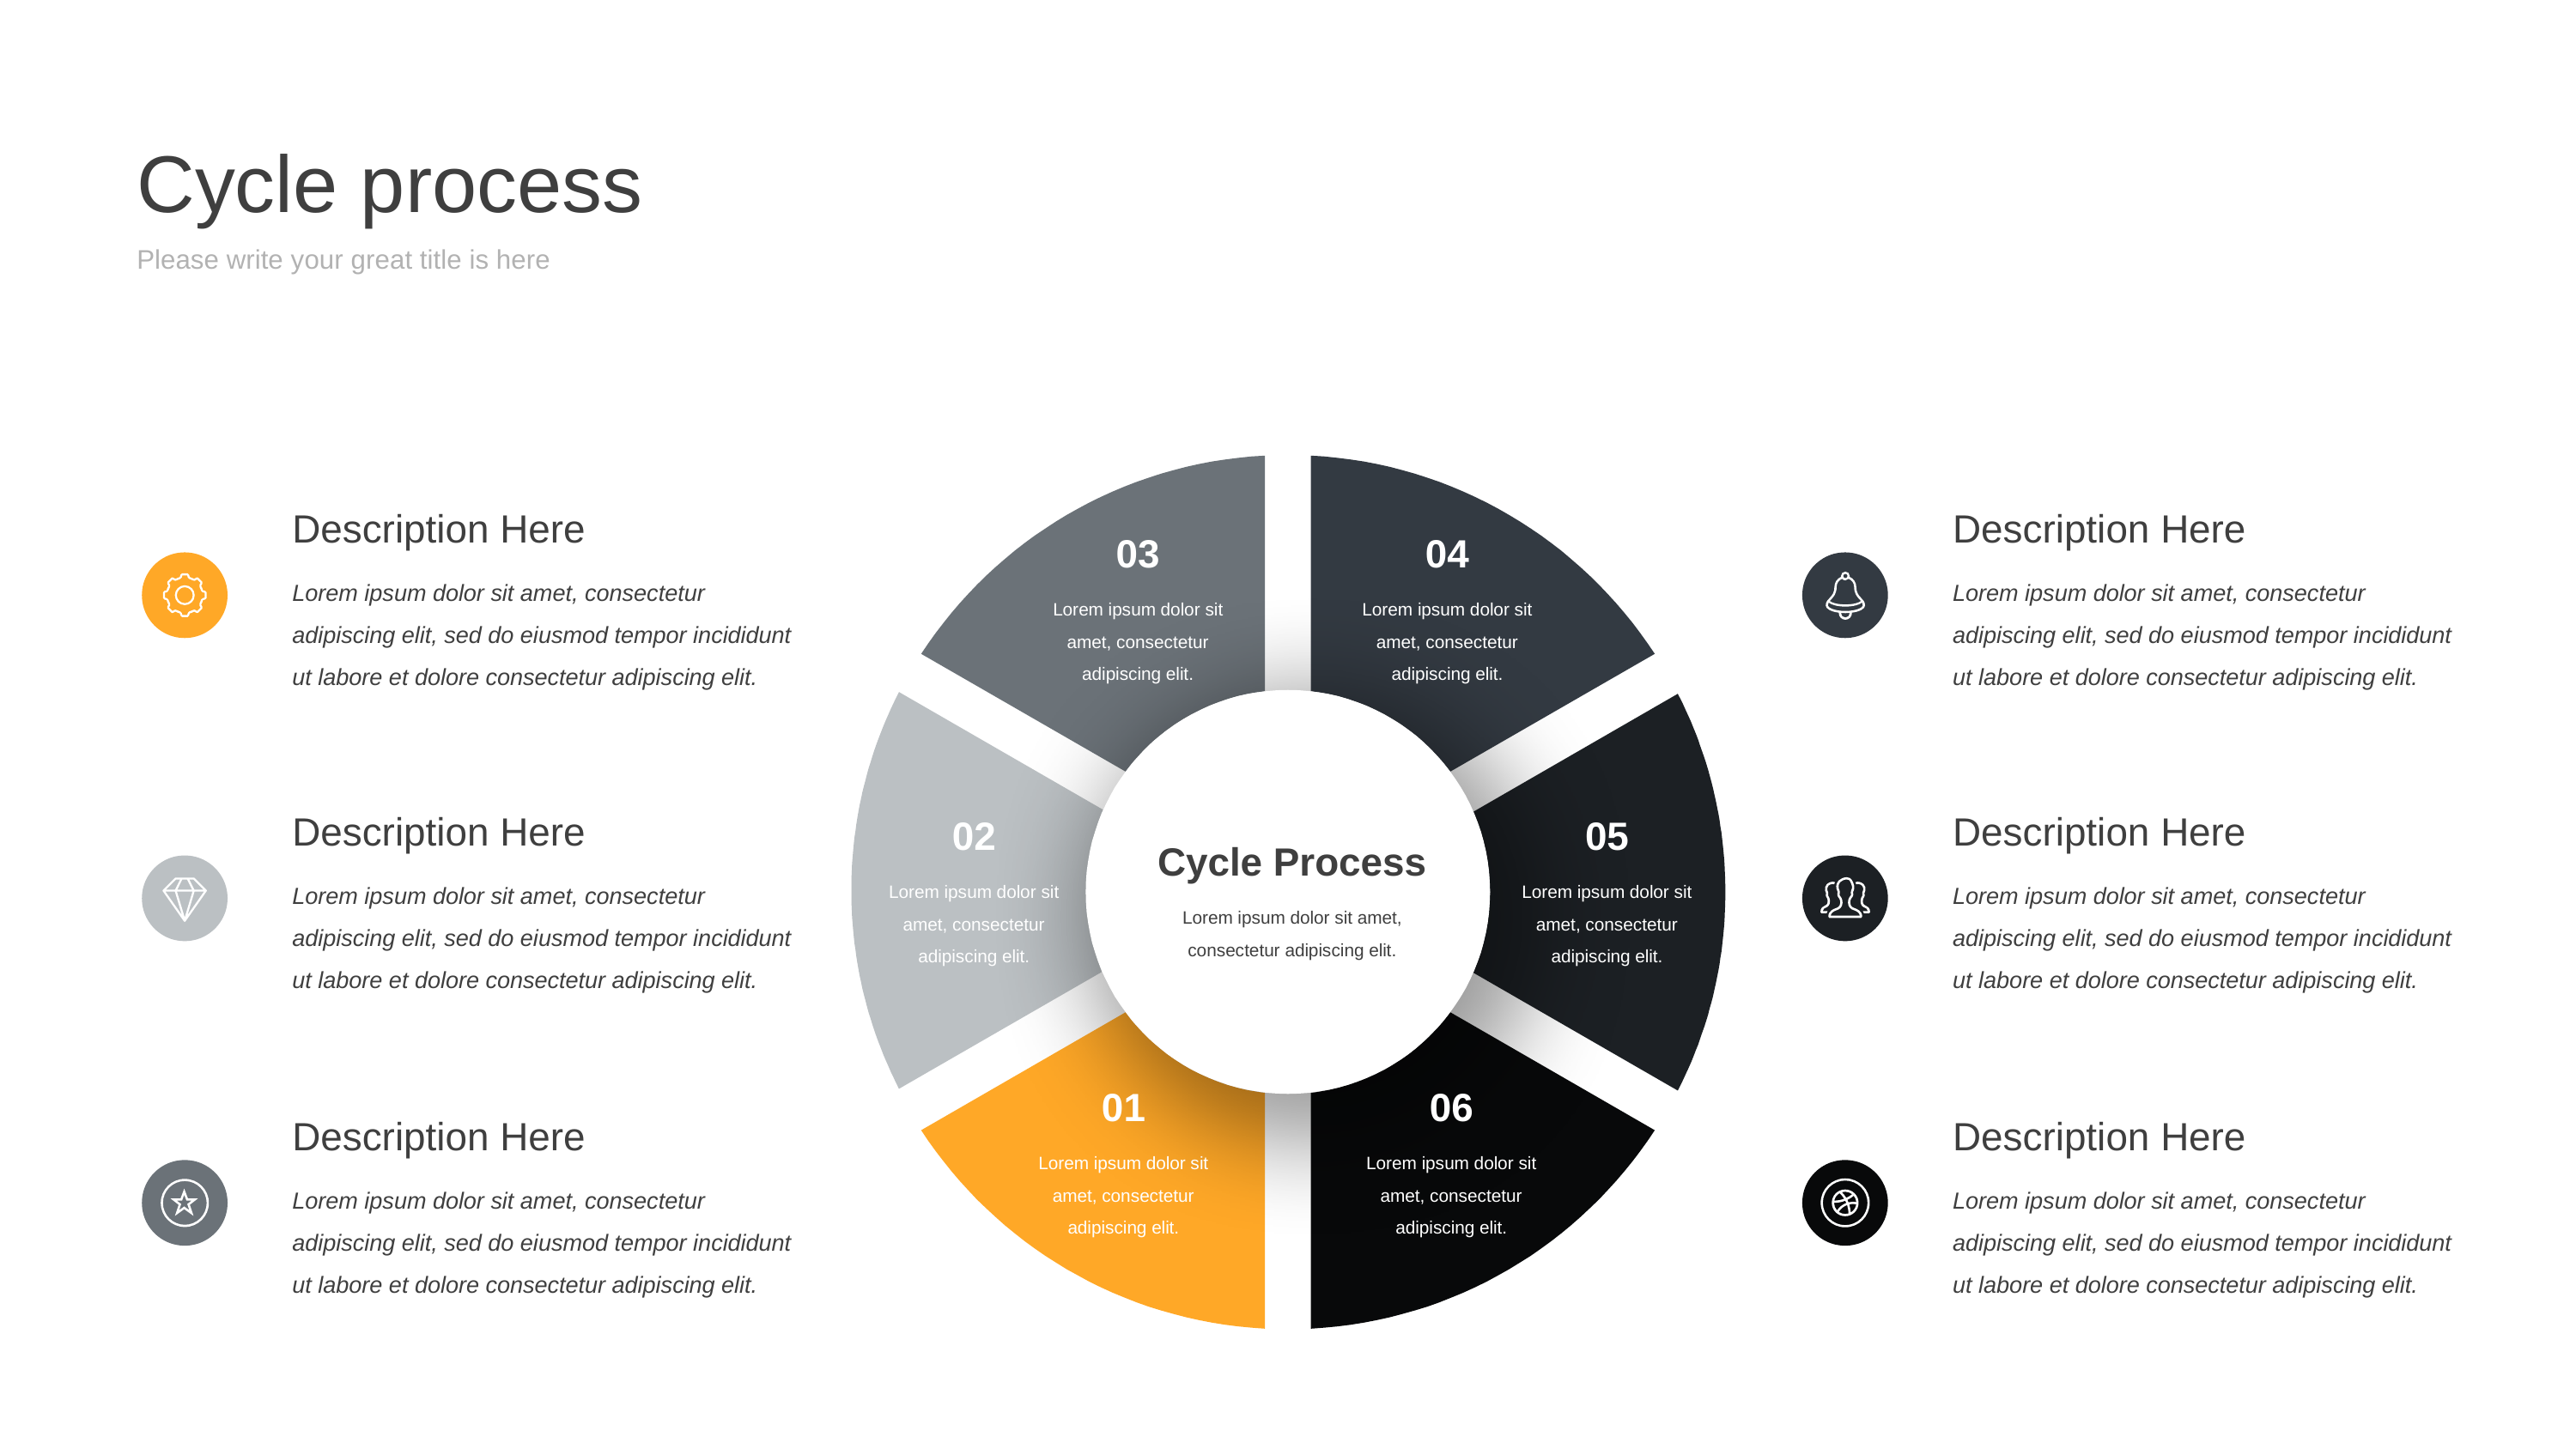

Cycle process
Please write your great title is here

Description Here
Description Here
03
Lorem ipsum dolor sit amet, consectetur adipiscing elit.
04
Lorem ipsum dolor sit amet, consectetur adipiscing elit.

Lorem ipsum dolor sit amet, consectetur adipiscing elit, sed do eiusmod tempor incididunt ut labore et dolore consectetur adipiscing elit.
Lorem ipsum dolor sit amet, consectetur adipiscing elit, sed do eiusmod tempor incididunt ut labore et dolore consectetur adipiscing elit.

Description Here
Description Here
02
Lorem ipsum dolor sit amet, consectetur adipiscing elit.
05
Lorem ipsum dolor sit amet, consectetur adipiscing elit.
Cycle Process
Lorem ipsum dolor sit amet, consectetur adipiscing elit.

Lorem ipsum dolor sit amet, consectetur adipiscing elit, sed do eiusmod tempor incididunt ut labore et dolore consectetur adipiscing elit.
Lorem ipsum dolor sit amet, consectetur adipiscing elit, sed do eiusmod tempor incididunt ut labore et dolore consectetur adipiscing elit.

01
Lorem ipsum dolor sit amet, consectetur adipiscing elit.
06
Lorem ipsum dolor sit amet, consectetur adipiscing elit.
Description Here
Description Here

Lorem ipsum dolor sit amet, consectetur adipiscing elit, sed do eiusmod tempor incididunt ut labore et dolore consectetur adipiscing elit.
Lorem ipsum dolor sit amet, consectetur adipiscing elit, sed do eiusmod tempor incididunt ut labore et dolore consectetur adipiscing elit.